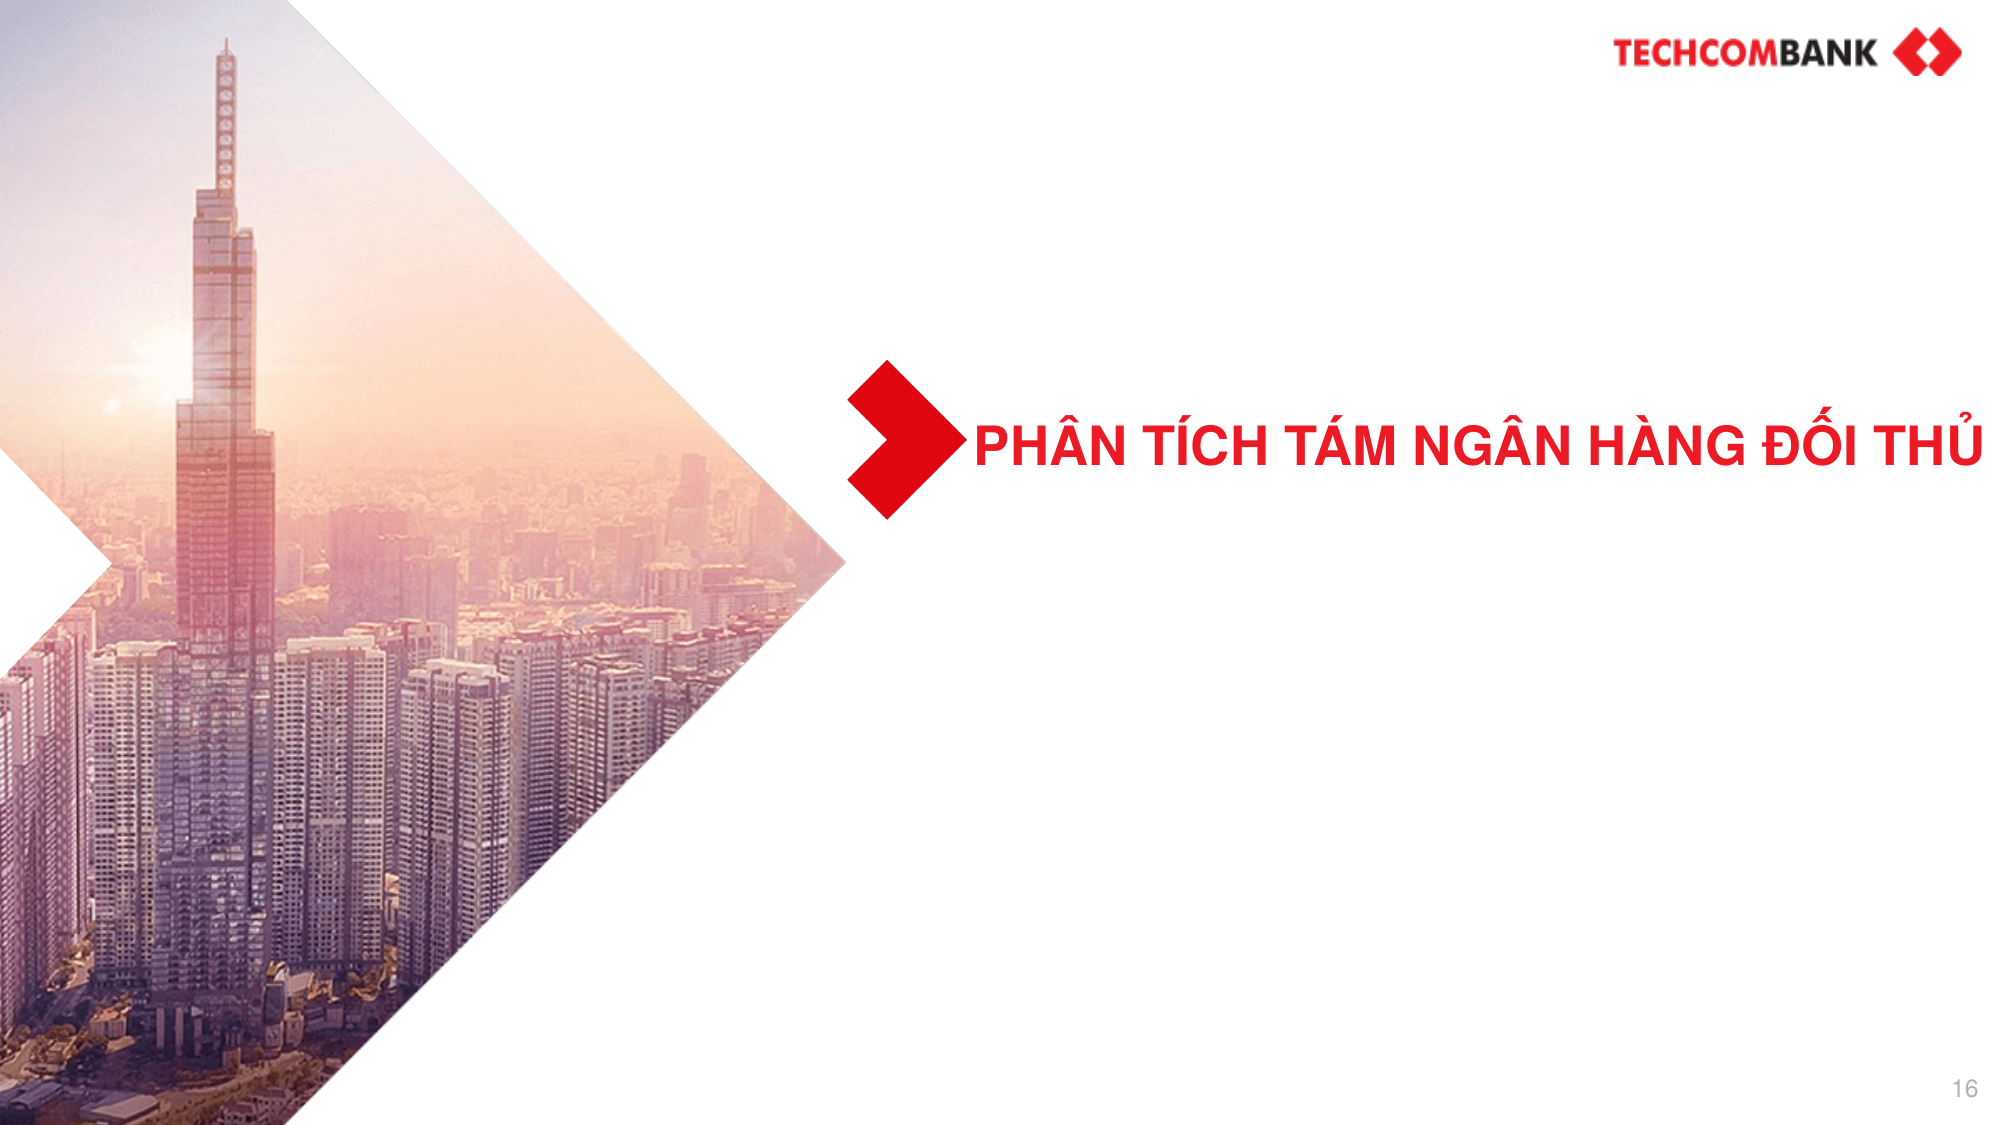

# PHÂN TÍCH TÁM NGÂN HÀNG ĐỐI THỦ

16